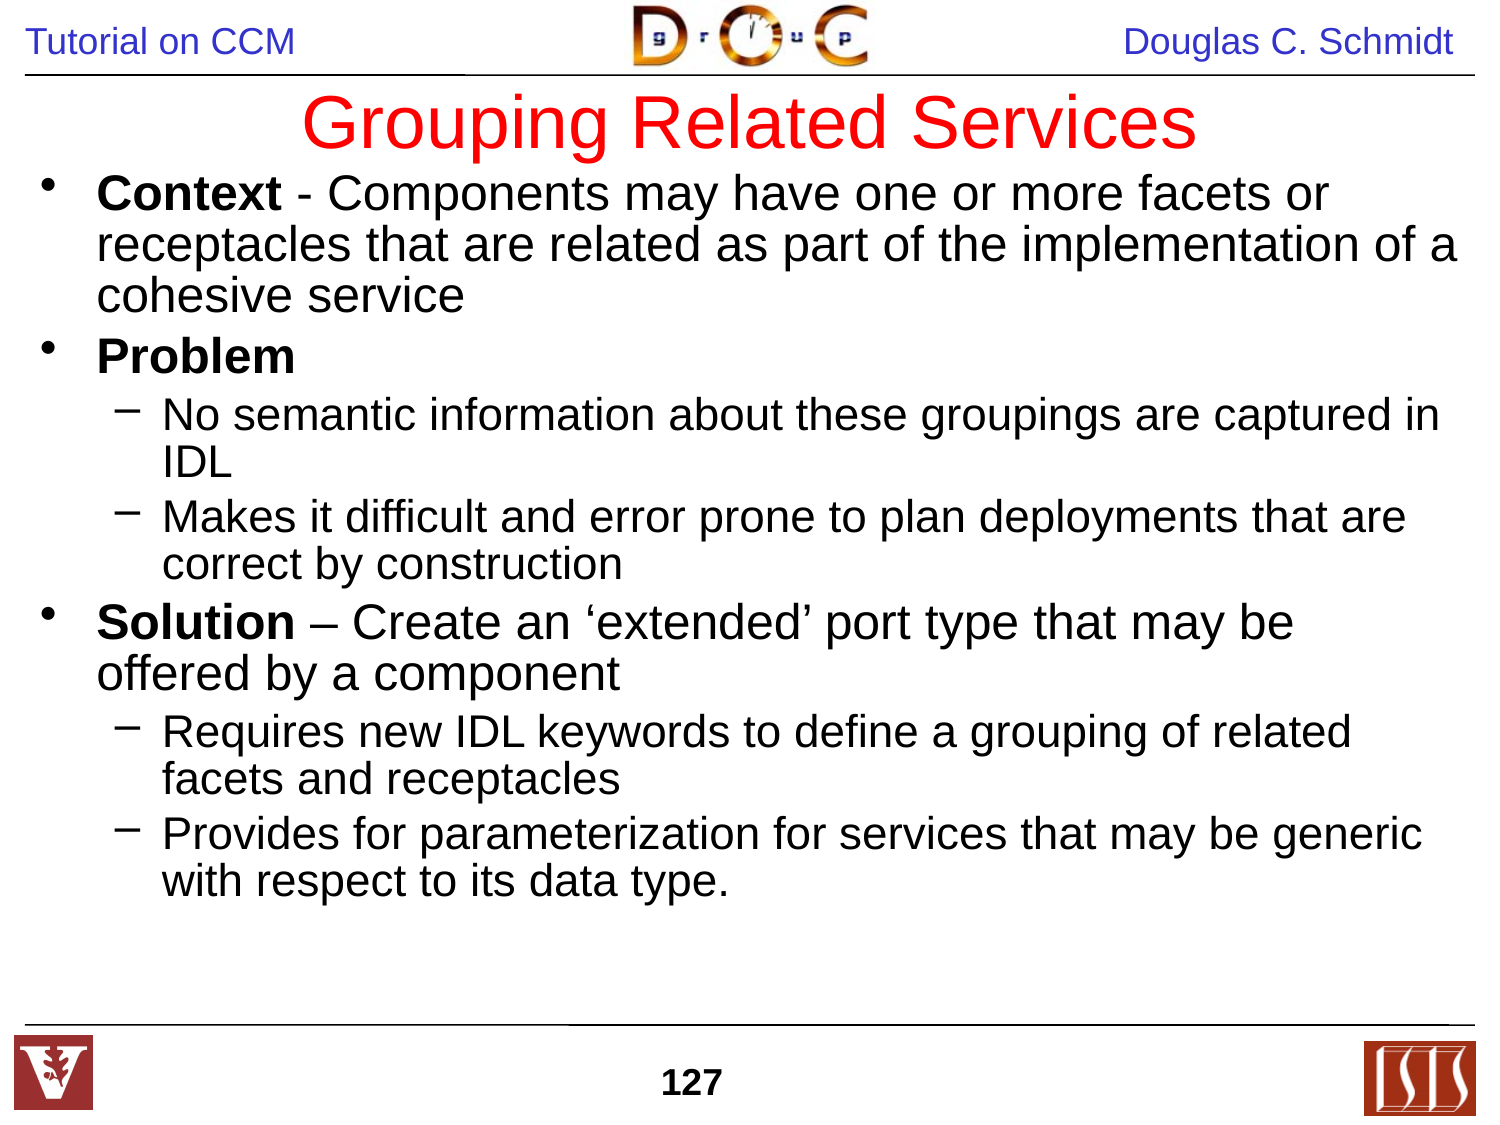

Grouping Related Services
Context - Components may have one or more facets or receptacles that are related as part of the implementation of a cohesive service
Problem
No semantic information about these groupings are captured in IDL
Makes it difficult and error prone to plan deployments that are correct by construction
Solution – Create an ‘extended’ port type that may be offered by a component
Requires new IDL keywords to define a grouping of related facets and receptacles
Provides for parameterization for services that may be generic with respect to its data type.